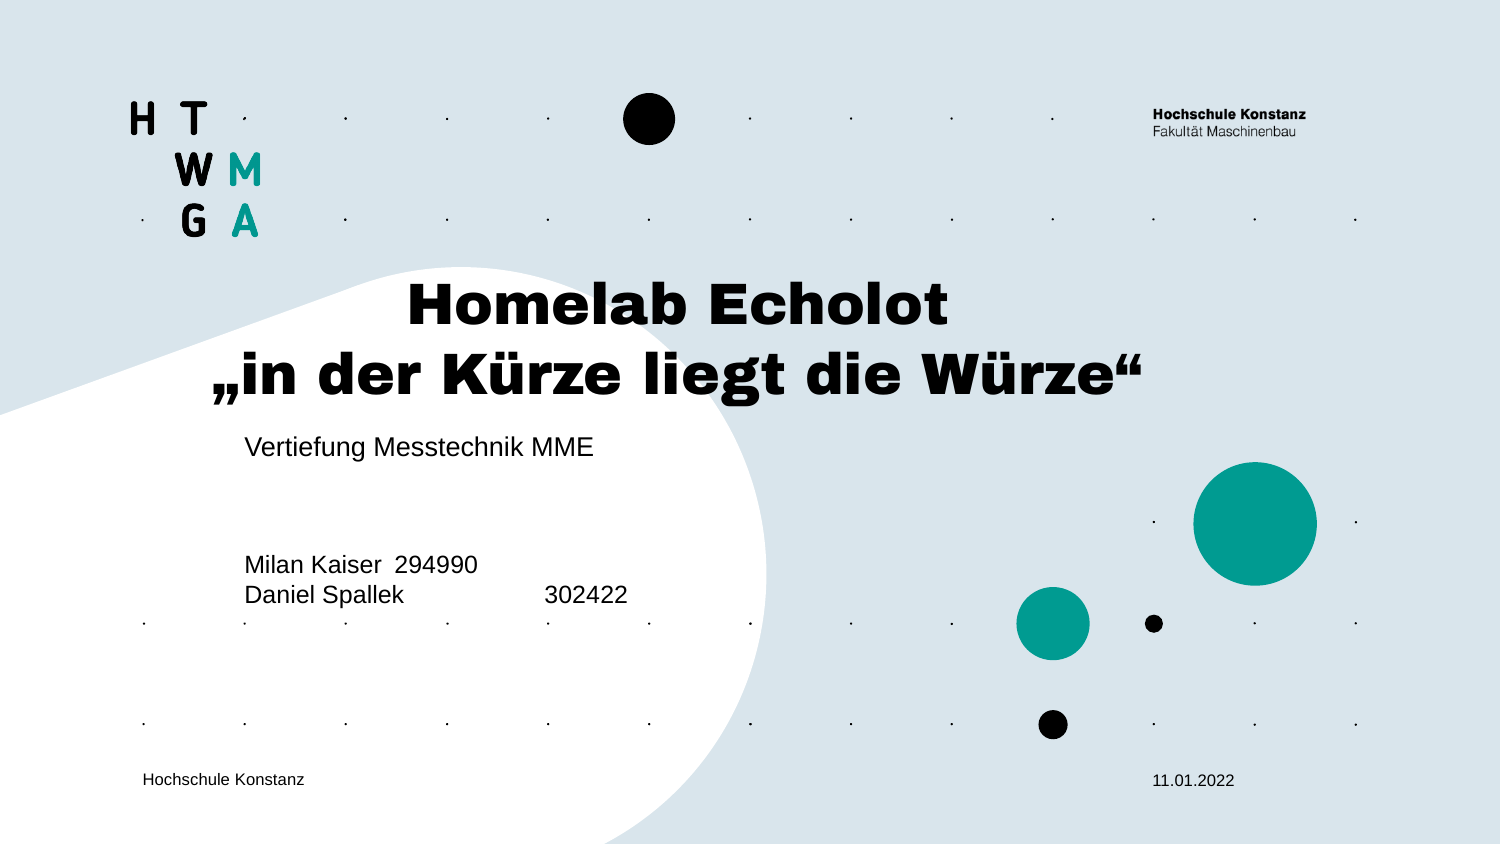

Homelab Echolot
„in der Kürze liegt die Würze“
Vertiefung Messtechnik MME
Milan Kaiser	294990
Daniel Spallek	302422